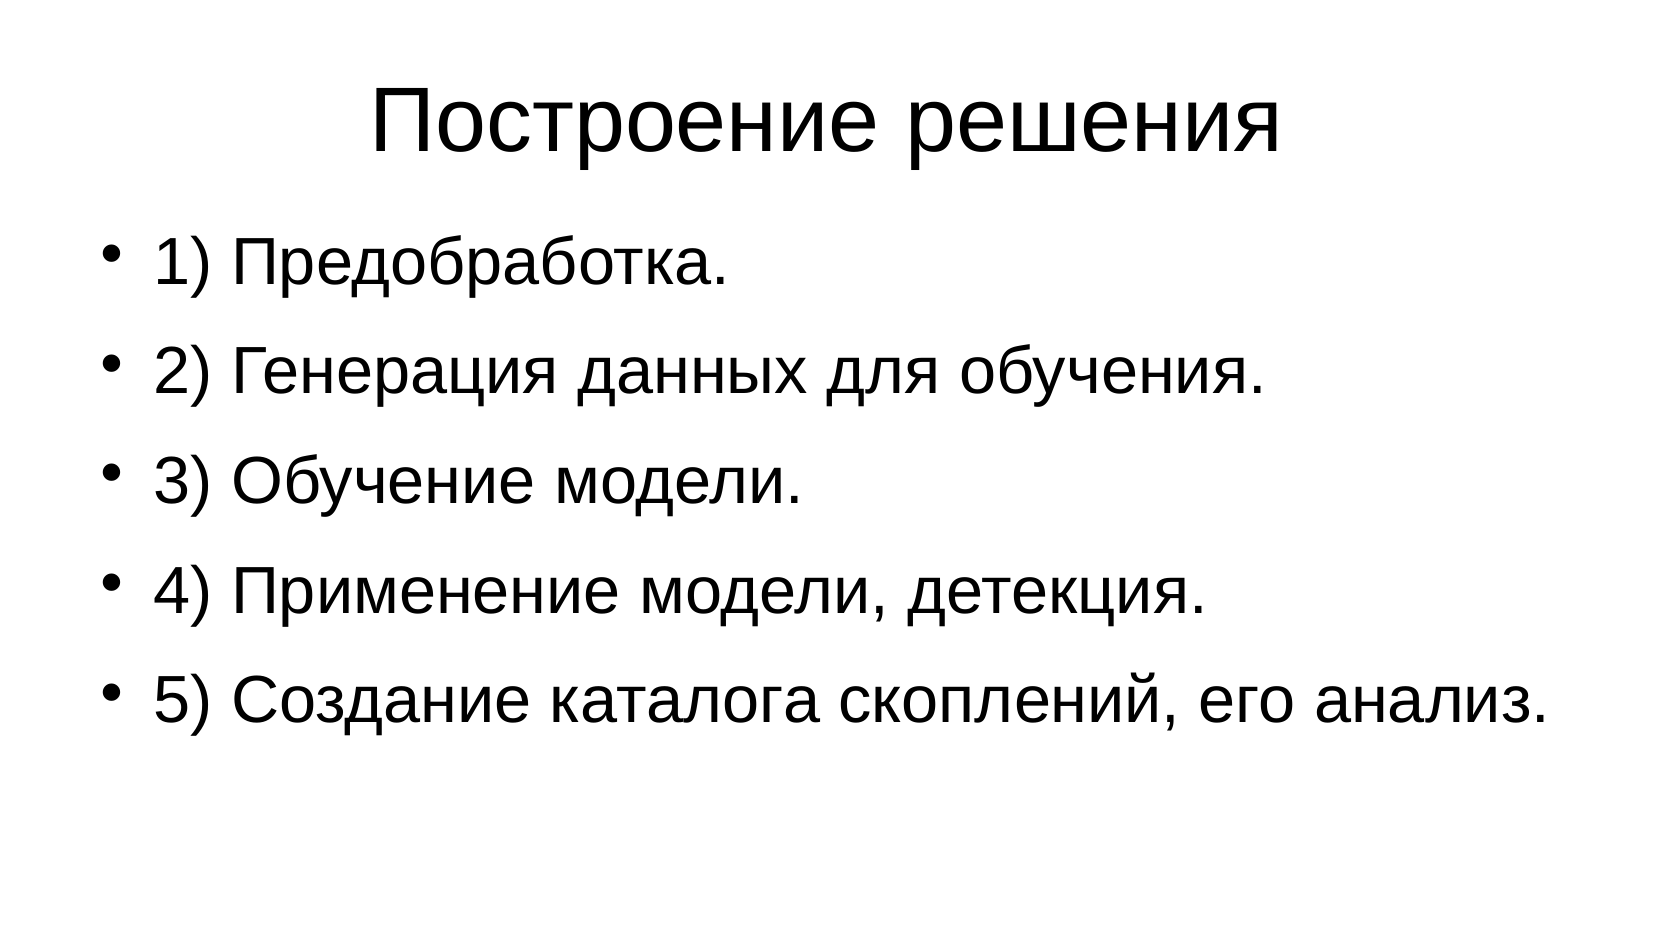

Построение решения
1) Предобработка.
2) Генерация данных для обучения.
3) Обучение модели.
4) Применение модели, детекция.
5) Создание каталога скоплений, его анализ.